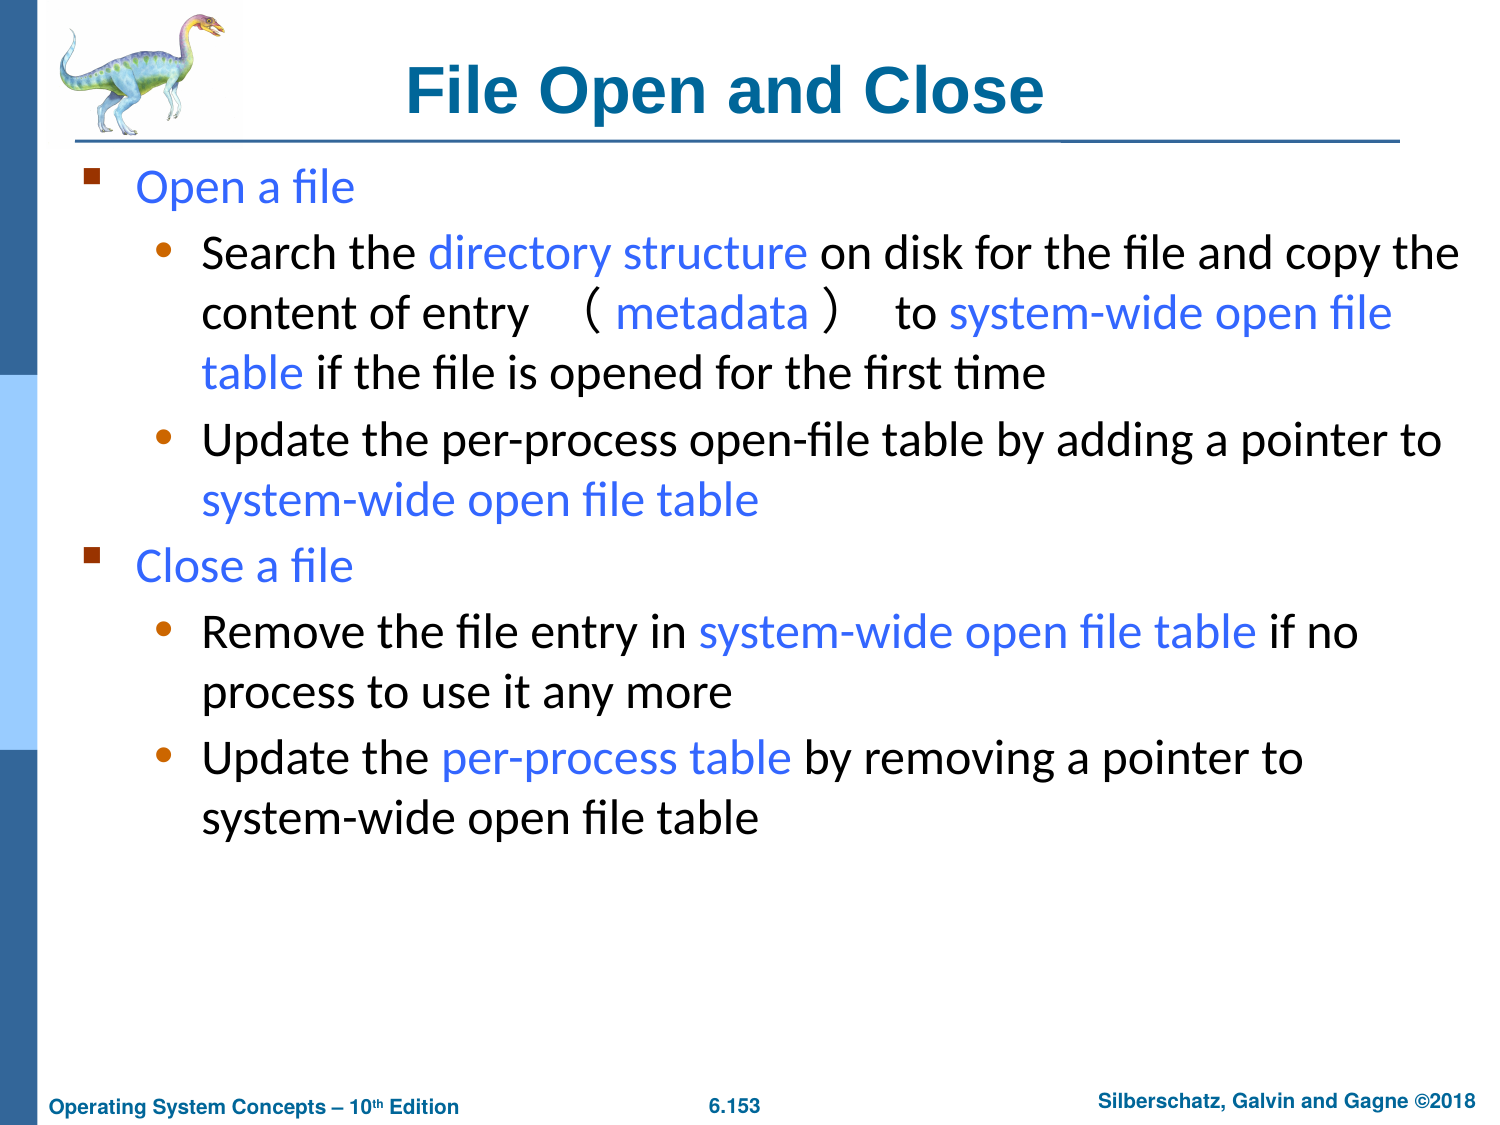

# File Open and Close
Open a file
Search the directory structure on disk for the file and copy the content of entry （metadata） to system-wide open file table if the file is opened for the first time
Update the per-process open-file table by adding a pointer to system-wide open file table
Close a file
Remove the file entry in system-wide open file table if no process to use it any more
Update the per-process table by removing a pointer to system-wide open file table